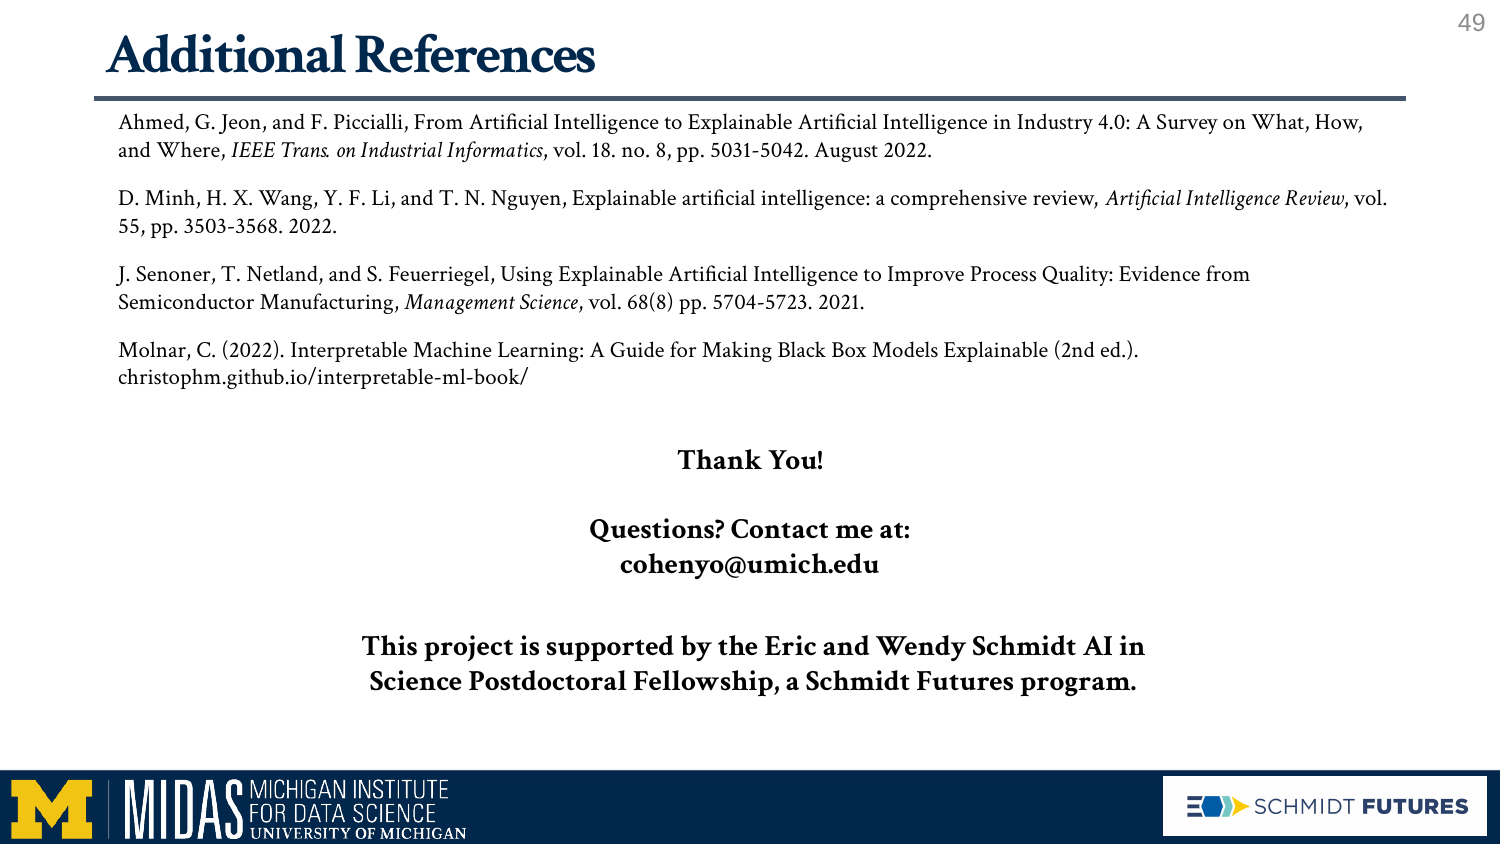

49
# Additional References
Ahmed, G. Jeon, and F. Piccialli, From Artificial Intelligence to Explainable Artificial Intelligence in Industry 4.0: A Survey on What, How, and Where, IEEE Trans. on Industrial Informatics, vol. 18. no. 8, pp. 5031-5042. August 2022.
D. Minh, H. X. Wang, Y. F. Li, and T. N. Nguyen, Explainable artificial intelligence: a comprehensive review, Artificial Intelligence Review, vol. 55, pp. 3503-3568. 2022.
J. Senoner, T. Netland, and S. Feuerriegel, Using Explainable Artificial Intelligence to Improve Process Quality: Evidence from Semiconductor Manufacturing, Management Science, vol. 68(8) pp. 5704-5723. 2021.
Molnar, C. (2022). Interpretable Machine Learning: A Guide for Making Black Box Models Explainable (2nd ed.). christophm.github.io/interpretable-ml-book/
Thank You!

Questions? Contact me at:
cohenyo@umich.edu
This project is supported by the Eric and Wendy Schmidt AI in Science Postdoctoral Fellowship, a Schmidt Futures program.